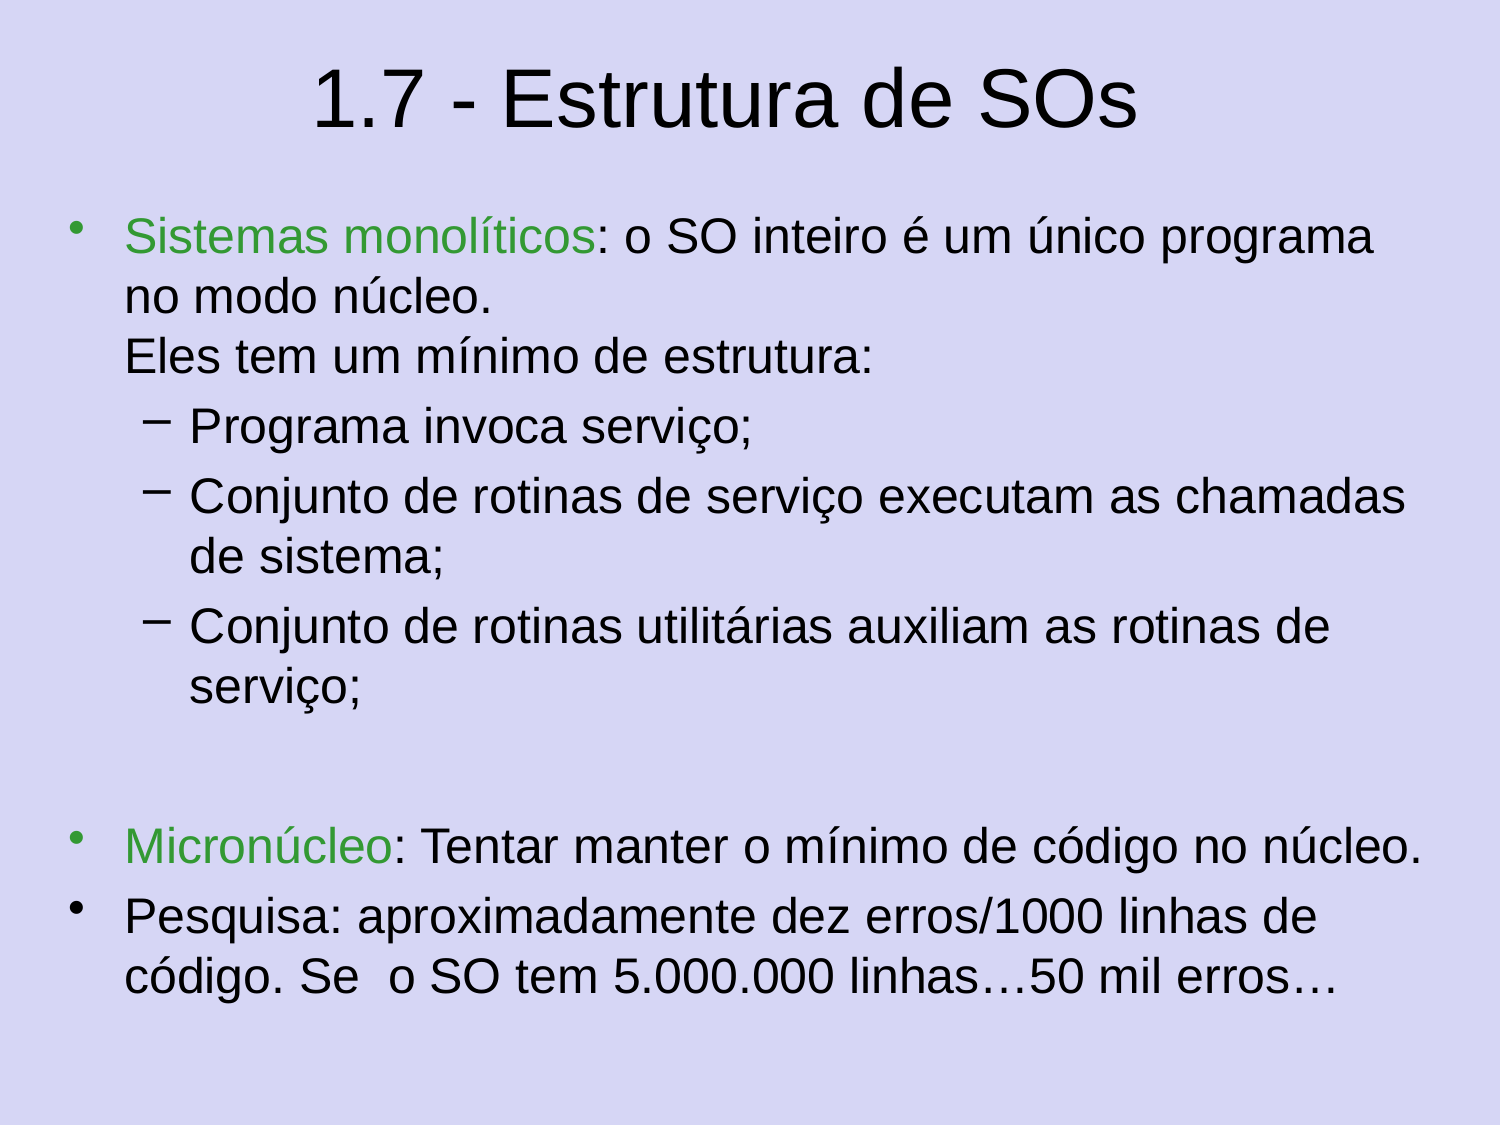

1.7 - Estrutura de SOs
Sistemas monolíticos: o SO inteiro é um único programa no modo núcleo.
Eles tem um mínimo de estrutura:
Programa invoca serviço;
Conjunto de rotinas de serviço executam as chamadas de sistema;
Conjunto de rotinas utilitárias auxiliam as rotinas de serviço;

Micronúcleo: Tentar manter o mínimo de código no núcleo.
Pesquisa: aproximadamente dez erros/1000 linhas de código. Se  o SO tem 5.000.000 linhas…50 mil erros…